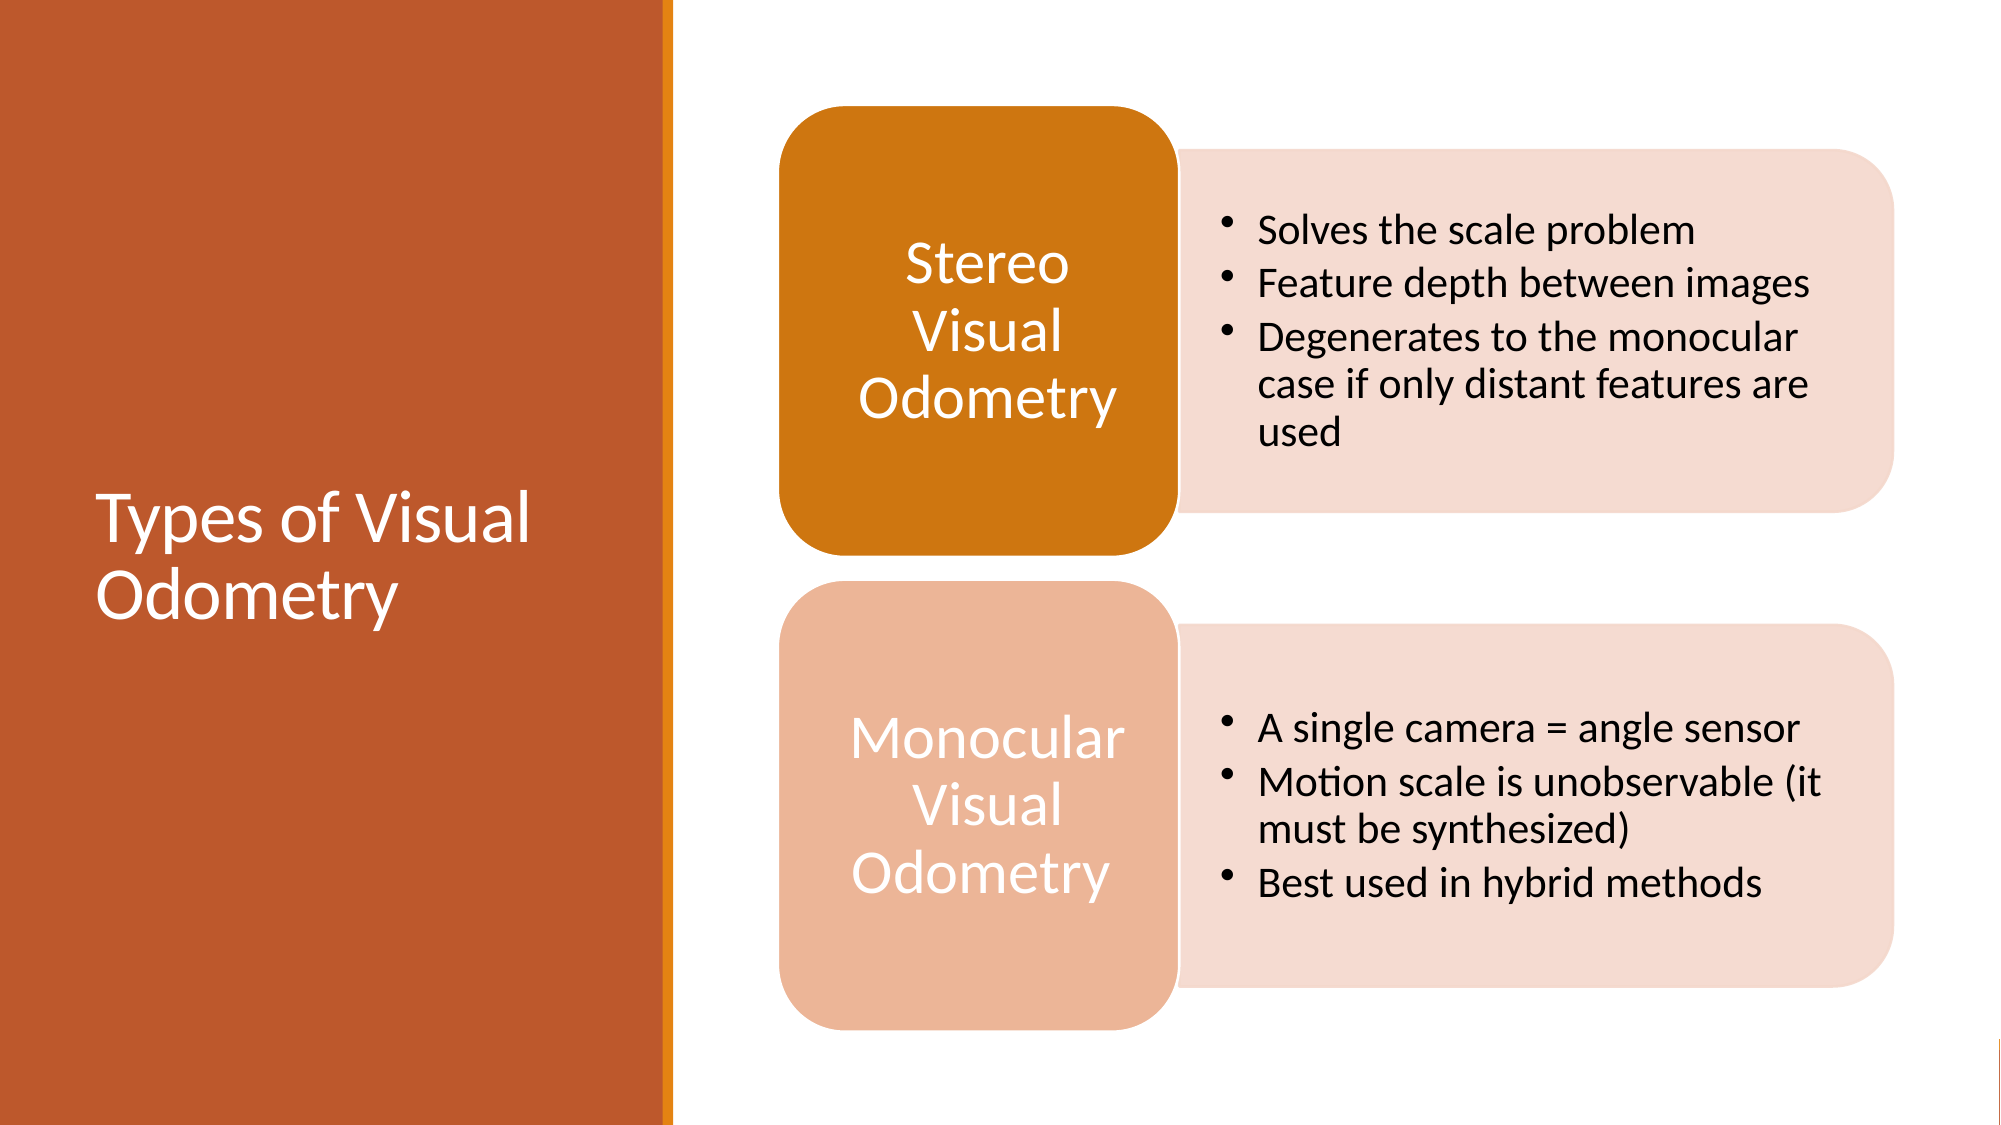

# Types of Visual Odometry
Solves the scale problem
Feature depth between images
Degenerates to the monocular case if only distant features are used
Stereo Visual Odometry
A single camera = angle sensor
Motion scale is unobservable (it must be synthesized)
Best used in hybrid methods
Monocular Visual Odometry